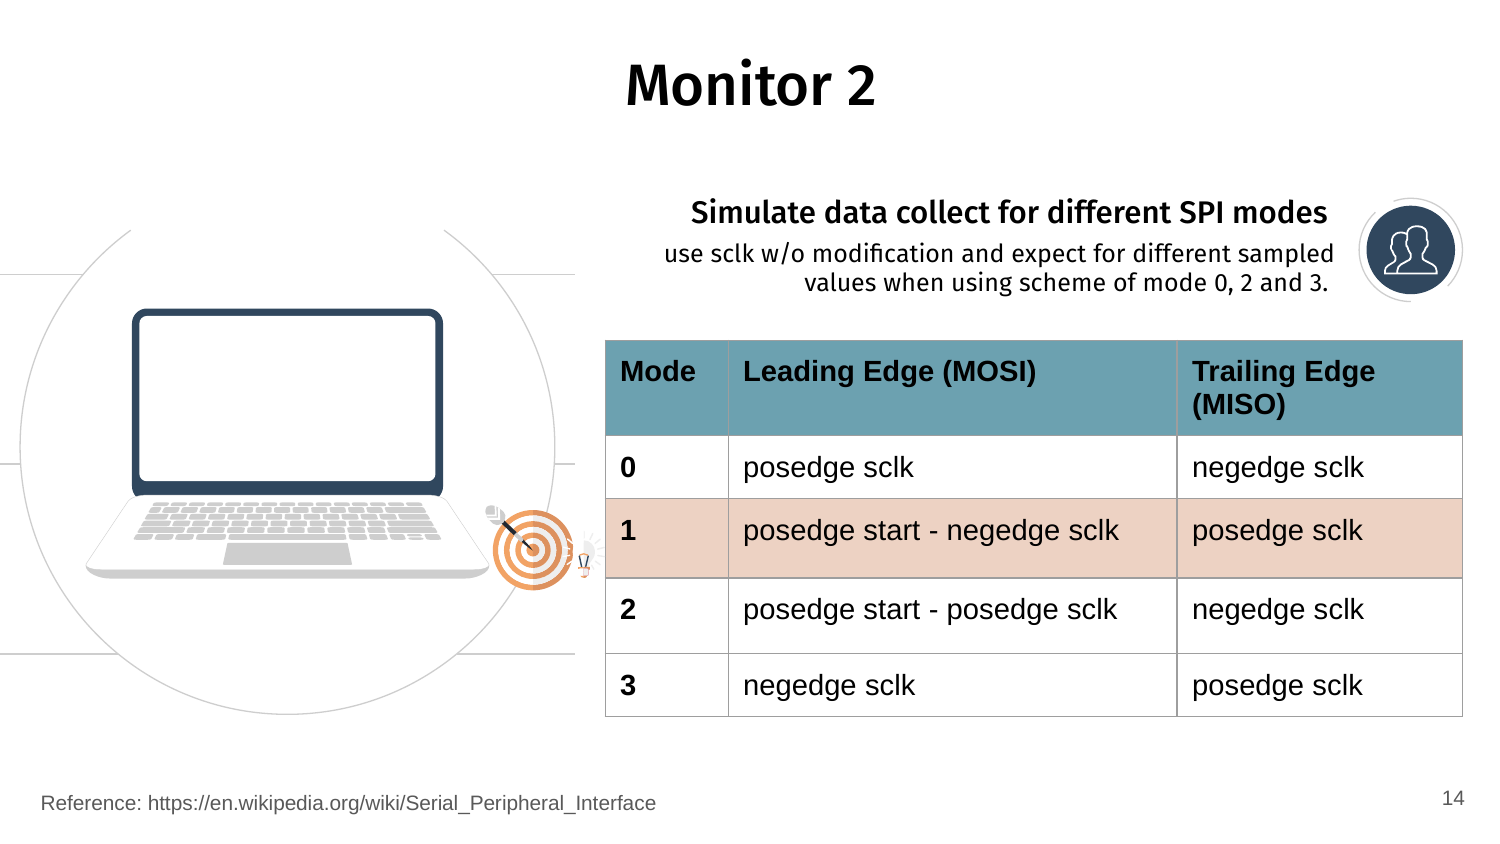

Monitor 2
Simulate data collect for different SPI modes

use sclk w/o modification and expect for different sampled values when using scheme of mode 0, 2 and 3.

| Mode | Leading Edge (MOSI) | Trailing Edge (MISO) |
| --- | --- | --- |
| 0 | posedge sclk | negedge sclk |
| 1 | posedge start - negedge sclk | posedge sclk |
| 2 | posedge start - posedge sclk | negedge sclk |
| 3 | negedge sclk | posedge sclk |

14
Reference: https://en.wikipedia.org/wiki/Serial_Peripheral_Interface